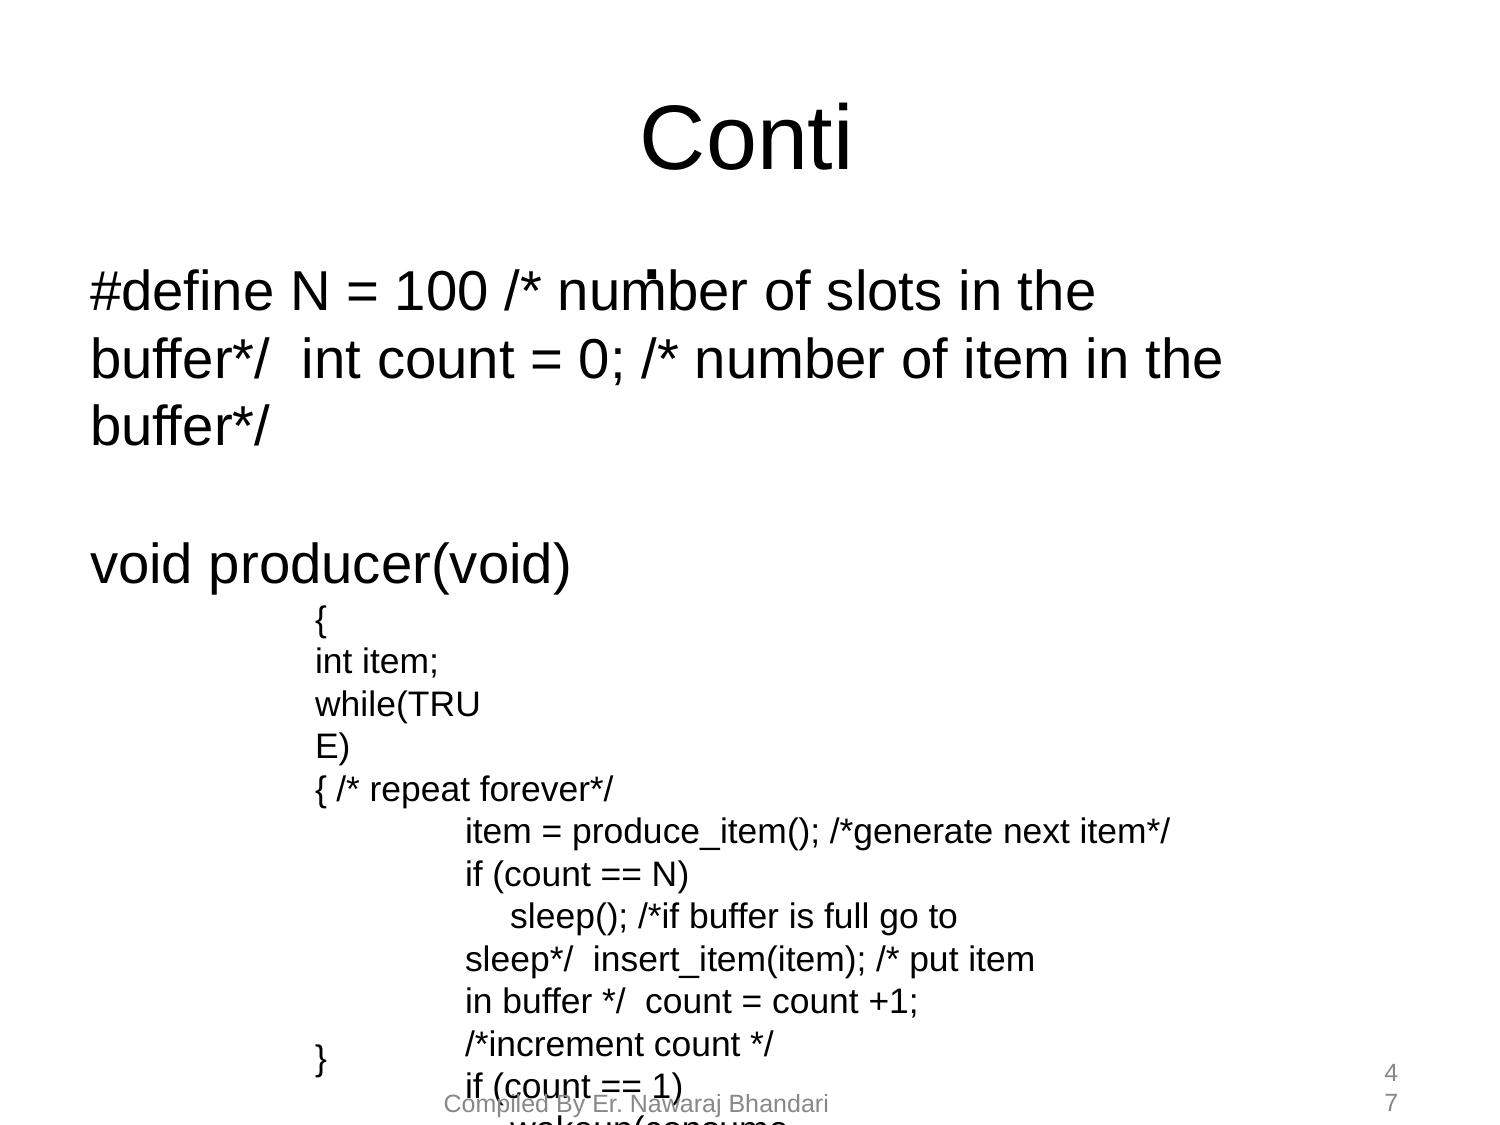

# Conti.
#define N = 100 /* number of slots in the buffer*/  int count = 0; /* number of item in the buffer*/

void producer(void)
{
int item;  while(TRUE)
{ /* repeat forever*/
item = produce_item(); /*generate next item*/
if (count == N)
sleep(); /*if buffer is full go to sleep*/  insert_item(item); /* put item in buffer */  count = count +1; /*increment count */
if (count == 1)  wakeup(consumer);
/* was buffer empty*/
}
47
Compiled By Er. Nawaraj Bhandari